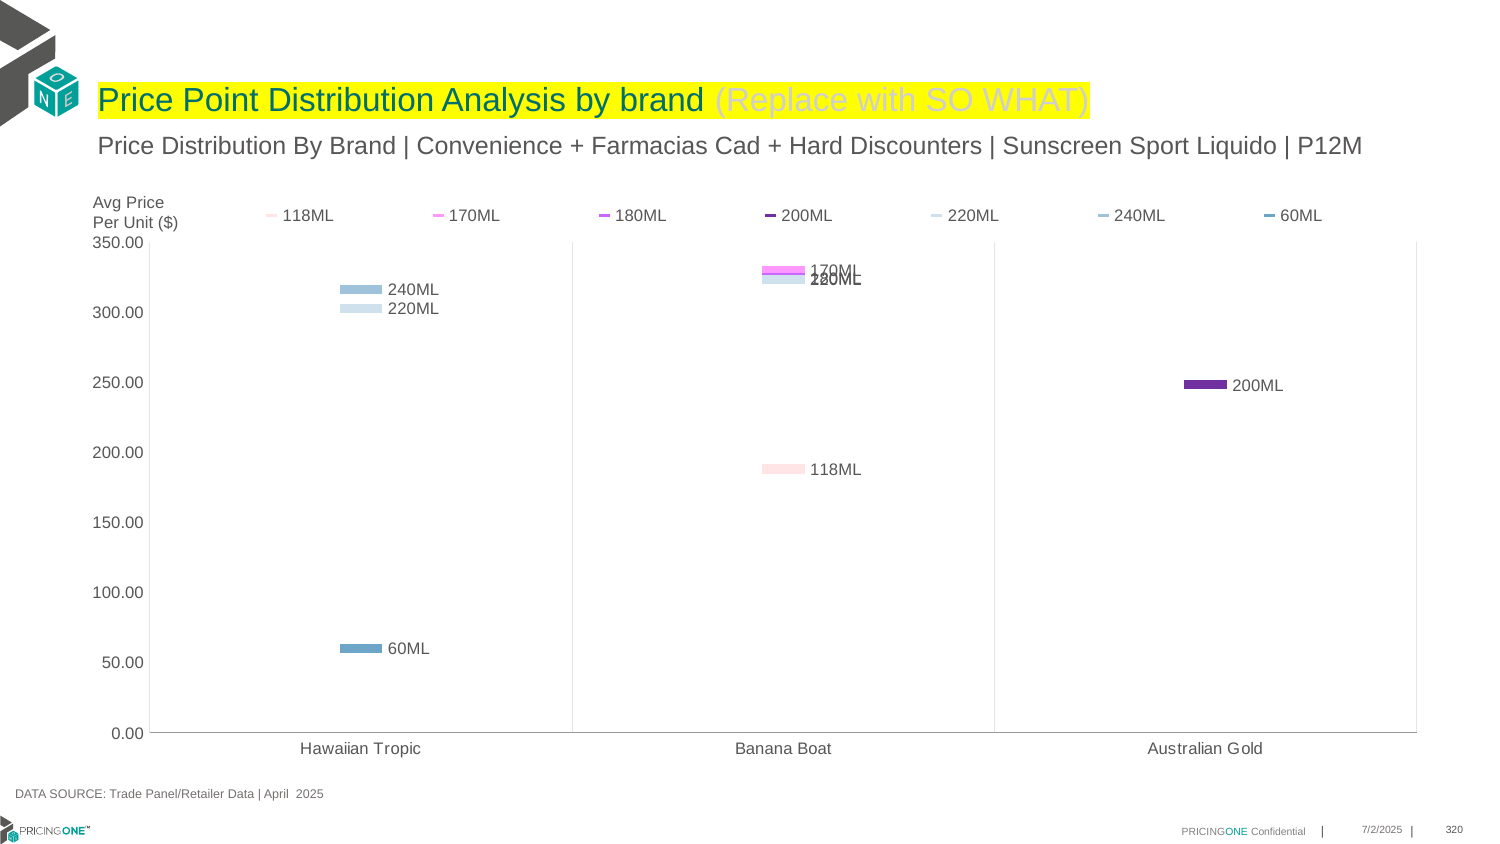

# Price Point Distribution Analysis by brand (Replace with SO WHAT)
Price Distribution By Brand | Convenience + Farmacias Cad + Hard Discounters | Sunscreen Sport Liquido | P12M

### Chart

| Category | 118ML | 170ML | 180ML | 200ML | 220ML | 240ML | 60ML |
|---|---|---|---|---|---|---|---|
| Hawaiian Tropic | None | None | None | None | 302.5802 | 316.0093 | 59.9584 |
| Banana Boat | 188.0 | 329.8319 | 324.2121 | None | 323.0957 | None | None |
| Australian Gold | None | None | None | 248.0913 | None | None | None |
Avg Price
Per Unit ($)
DATA SOURCE: Trade Panel/Retailer Data | April  2025
7/2/2025
320